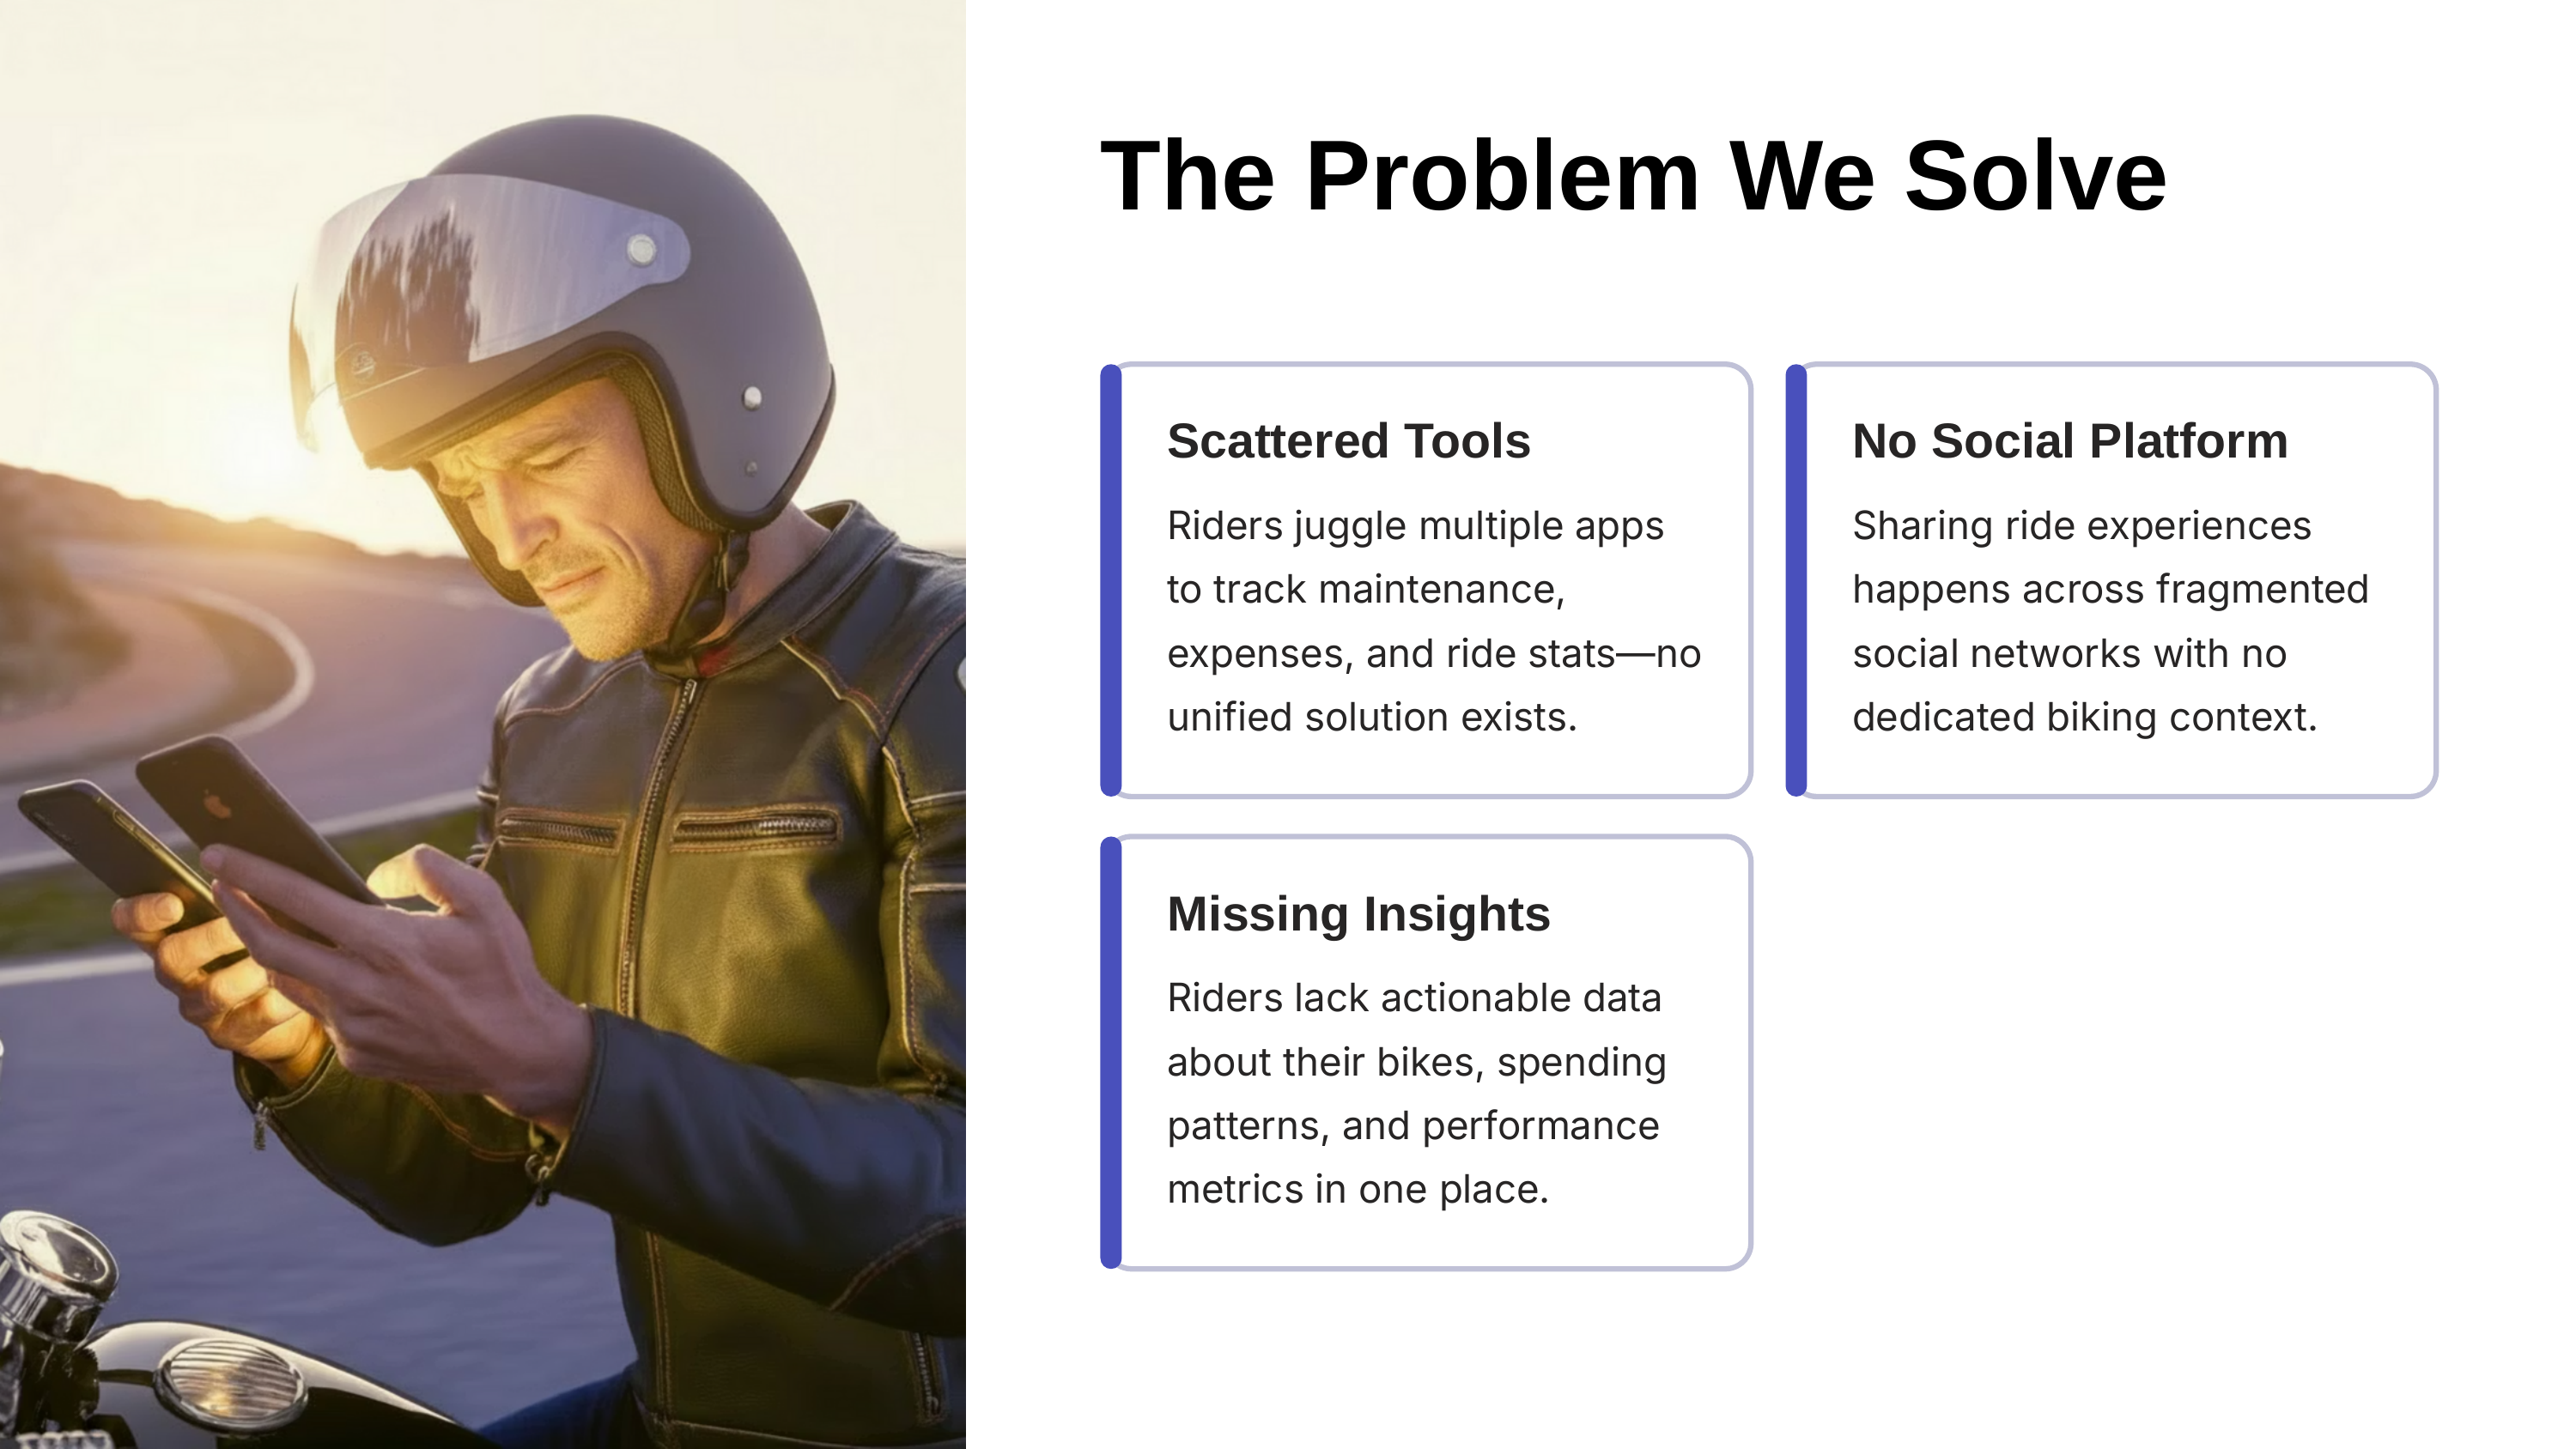

The Problem We Solve

Scattered Tools
No Social Platform
Riders juggle multiple apps to track maintenance, expenses, and ride stats—no unified solution exists.
Sharing ride experiences happens across fragmented social networks with no dedicated biking context.

Missing Insights
Riders lack actionable data about their bikes, spending patterns, and performance metrics in one place.